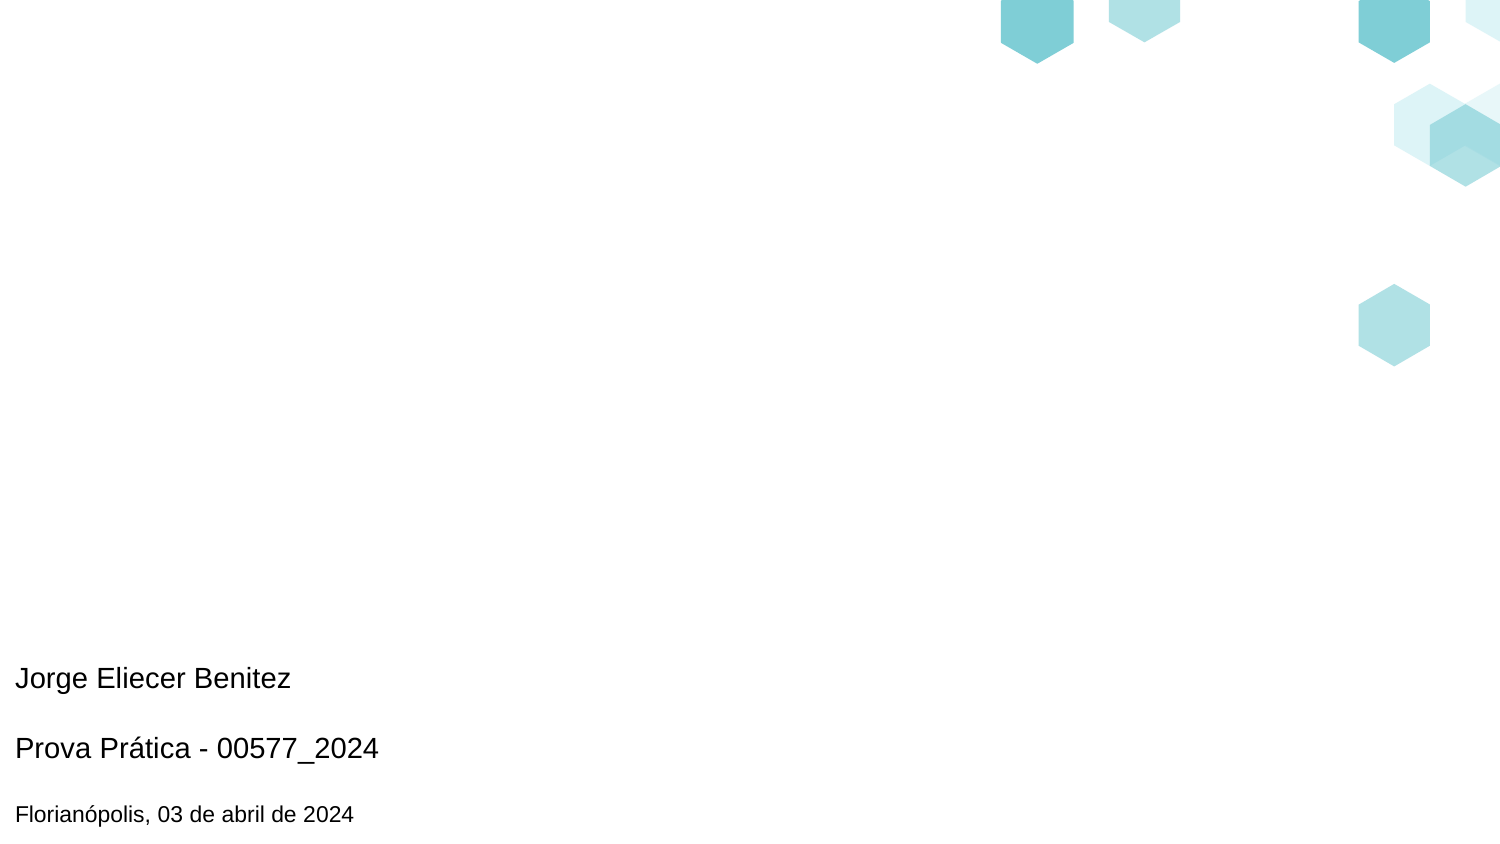

Responsável Técnico: Flávio Barbosa
Gerente do Projeto: Jonathan T. Lima

Macro Entrega 1

Florianópolis, 02  de dezembro de 2021
Jorge Eliecer Benitez

Prova Prática - 00577_2024

Florianópolis, 03 de abril de 2024